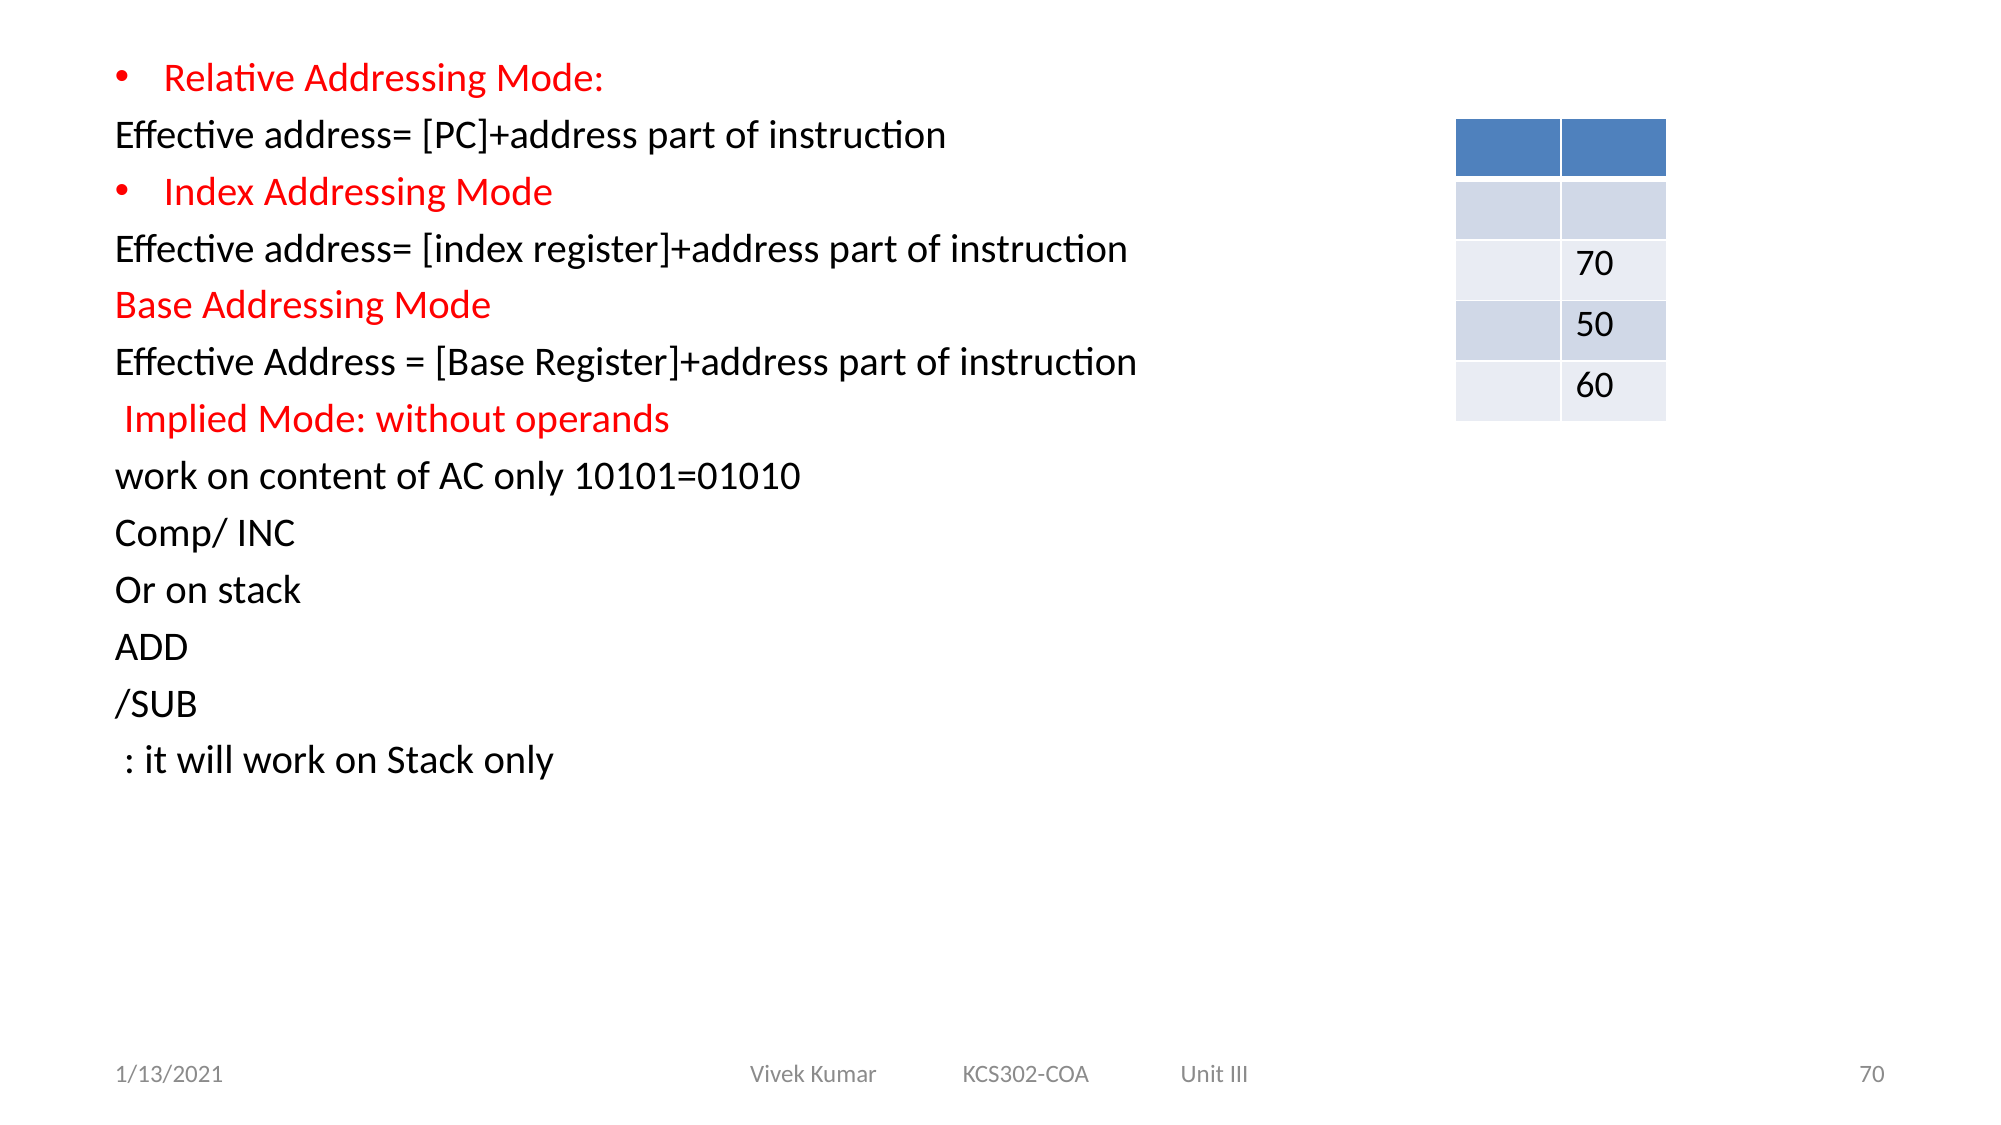

Relative Addressing Mode:
Effective address= [PC]+address part of instruction
Index Addressing Mode
Effective address= [index register]+address part of instruction
Base Addressing Mode
Effective Address = [Base Register]+address part of instruction
 Implied Mode: without operands
work on content of AC only 10101=01010
Comp/ INC
Or on stack
ADD
/SUB
 : it will work on Stack only
|  |  |
| --- | --- |
|  |  |
|  | 70 |
|  | 50 |
|  | 60 |
1/13/2021
Vivek Kumar               KCS302-COA                Unit III
70